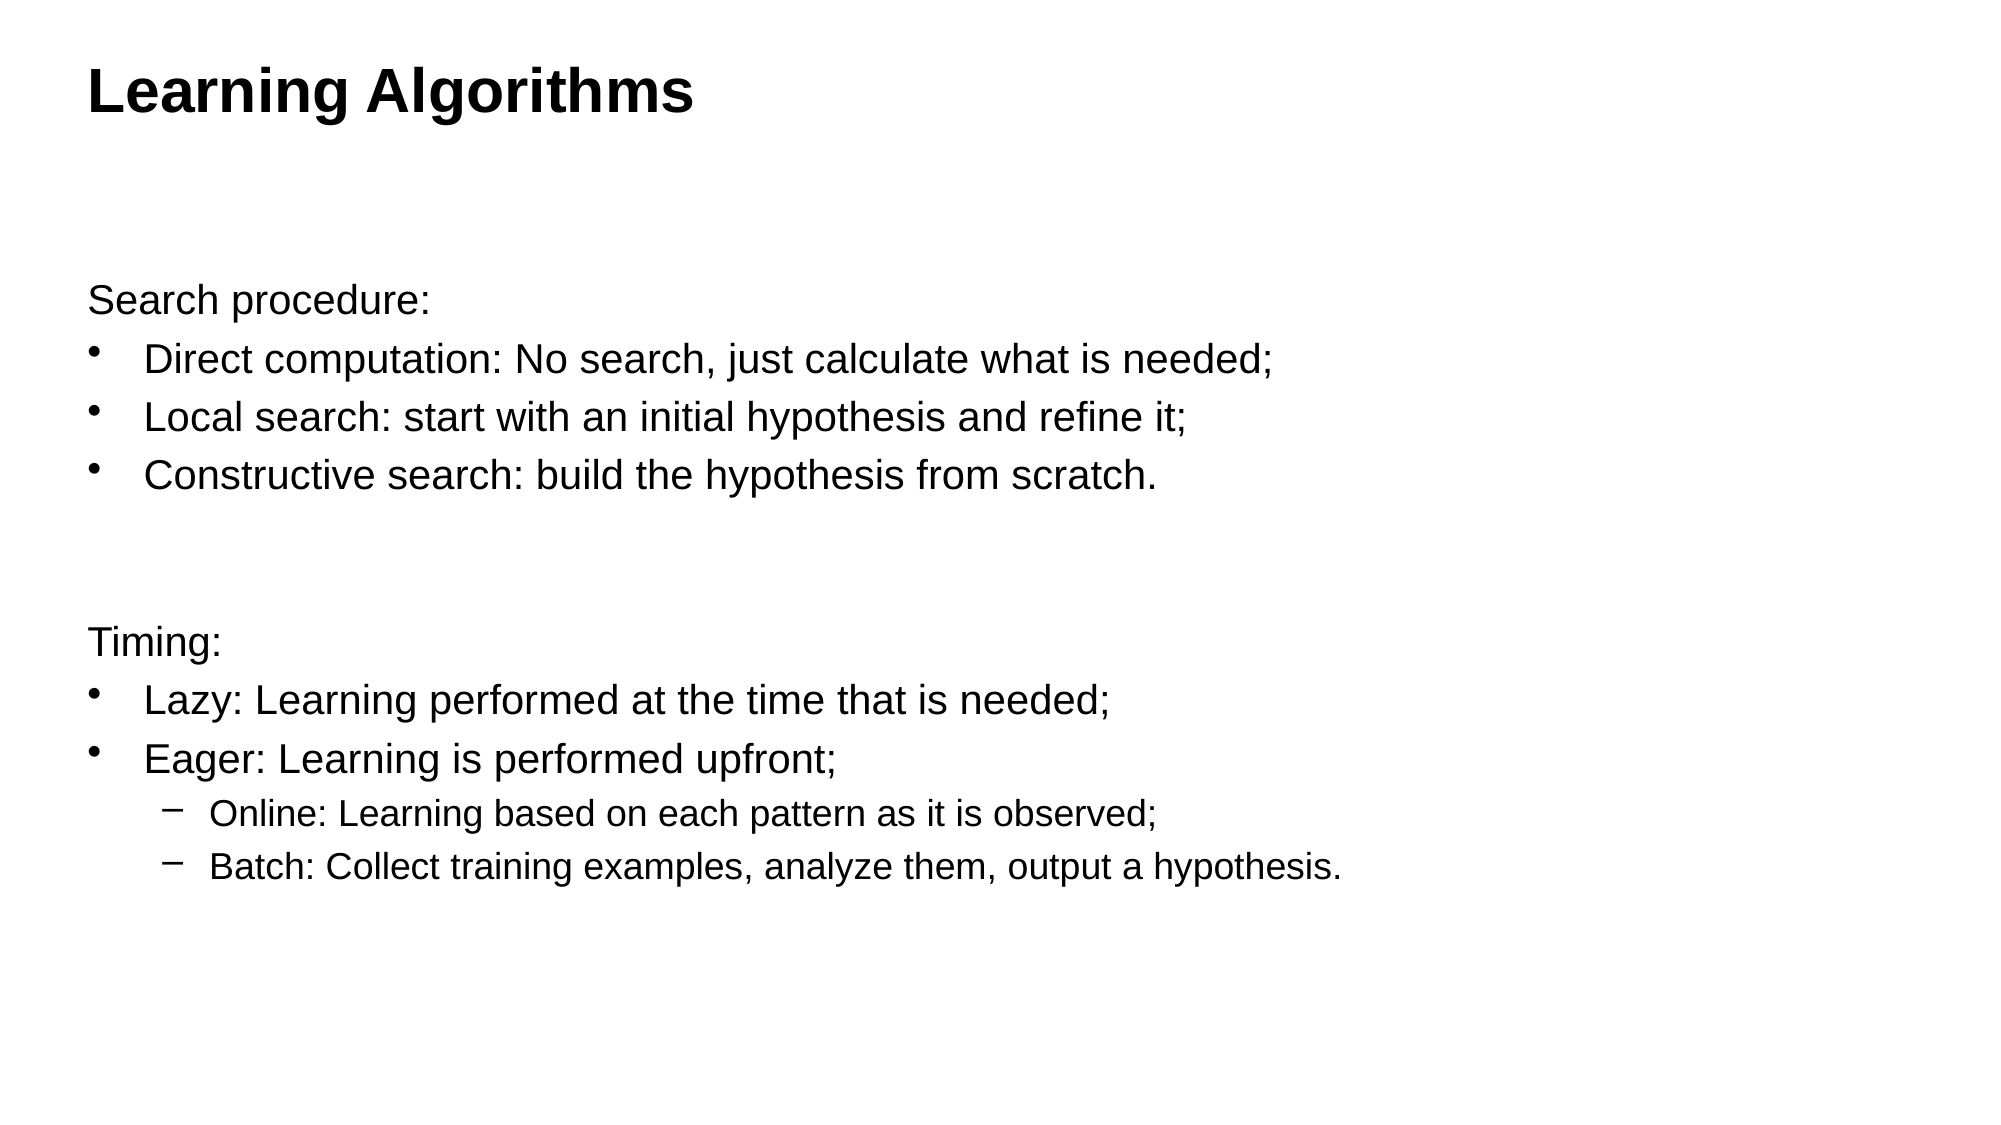

# Learning Algorithms
Search procedure:
Direct computation: No search, just calculate what is needed;
Local search: start with an initial hypothesis and refine it;
Constructive search: build the hypothesis from scratch.

Timing:
Lazy: Learning performed at the time that is needed;
Eager: Learning is performed upfront;
Online: Learning based on each pattern as it is observed;
Batch: Collect training examples, analyze them, output a hypothesis.